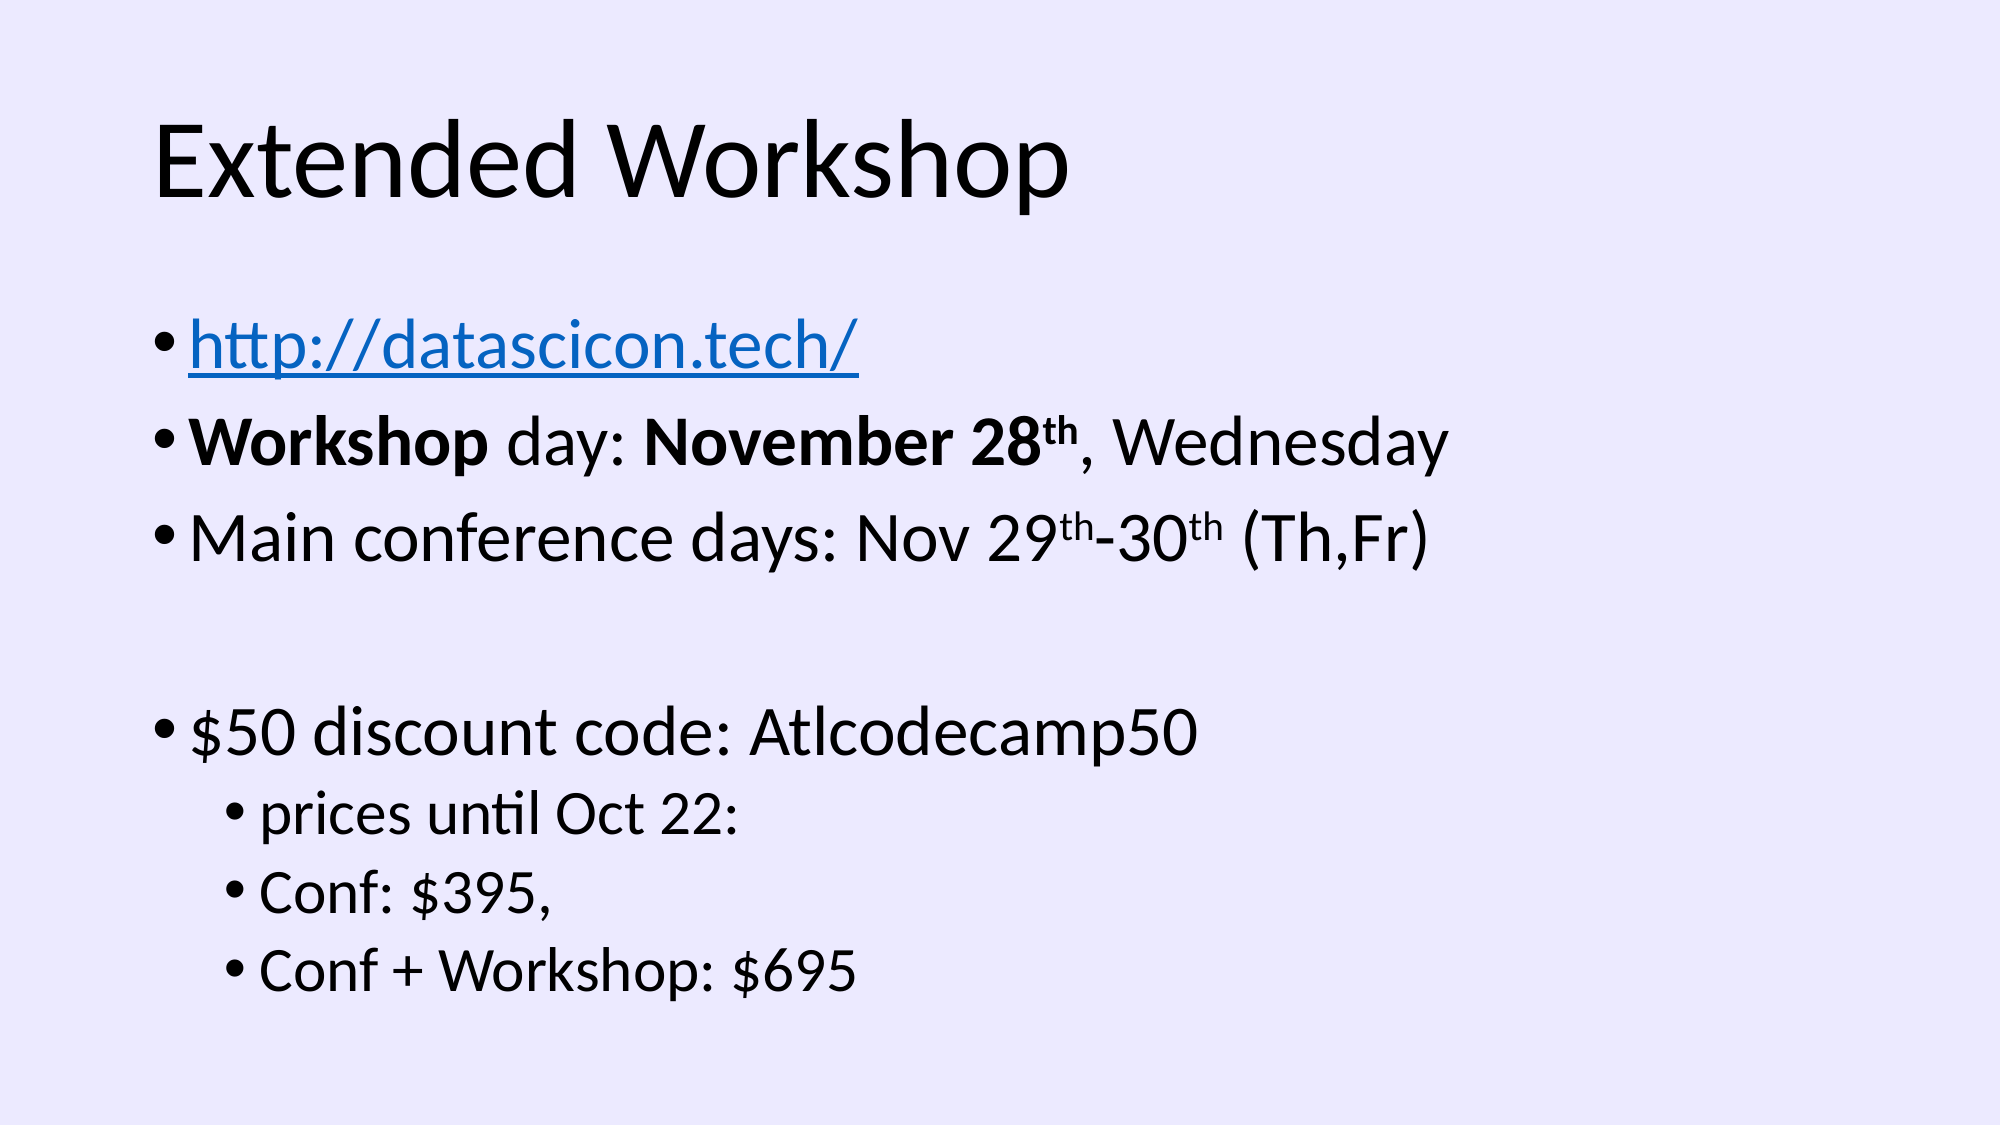

# Extended Workshop
http://datascicon.tech/
Workshop day: November 28th, Wednesday
Main conference days: Nov 29th-30th (Th,Fr)

$50 discount code: Atlcodecamp50
prices until Oct 22:
Conf: $395,
Conf + Workshop: $695